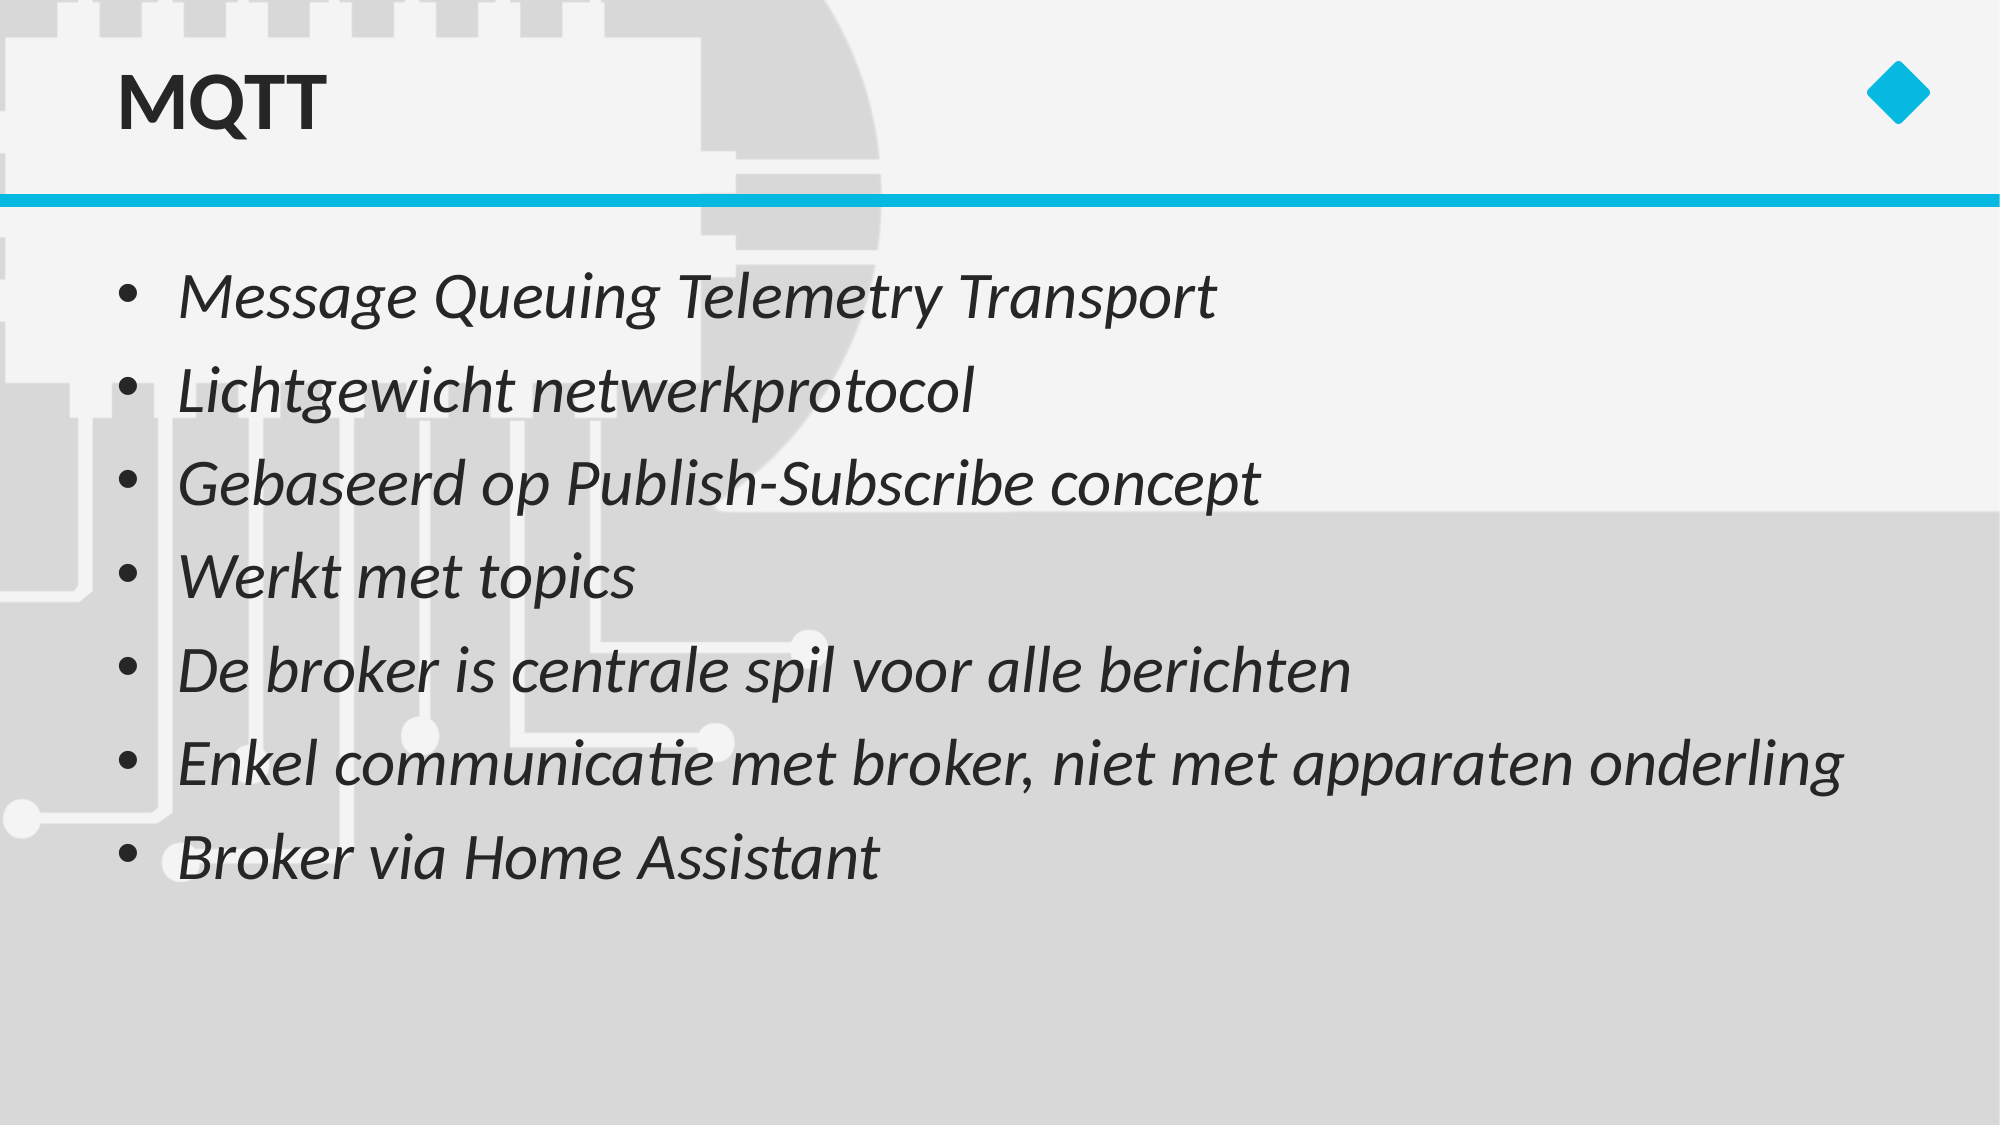

# MQTT
Message Queuing Telemetry Transport
Lichtgewicht netwerkprotocol
Gebaseerd op Publish-Subscribe concept
Werkt met topics
De broker is centrale spil voor alle berichten
Enkel communicatie met broker, niet met apparaten onderling
Broker via Home Assistant